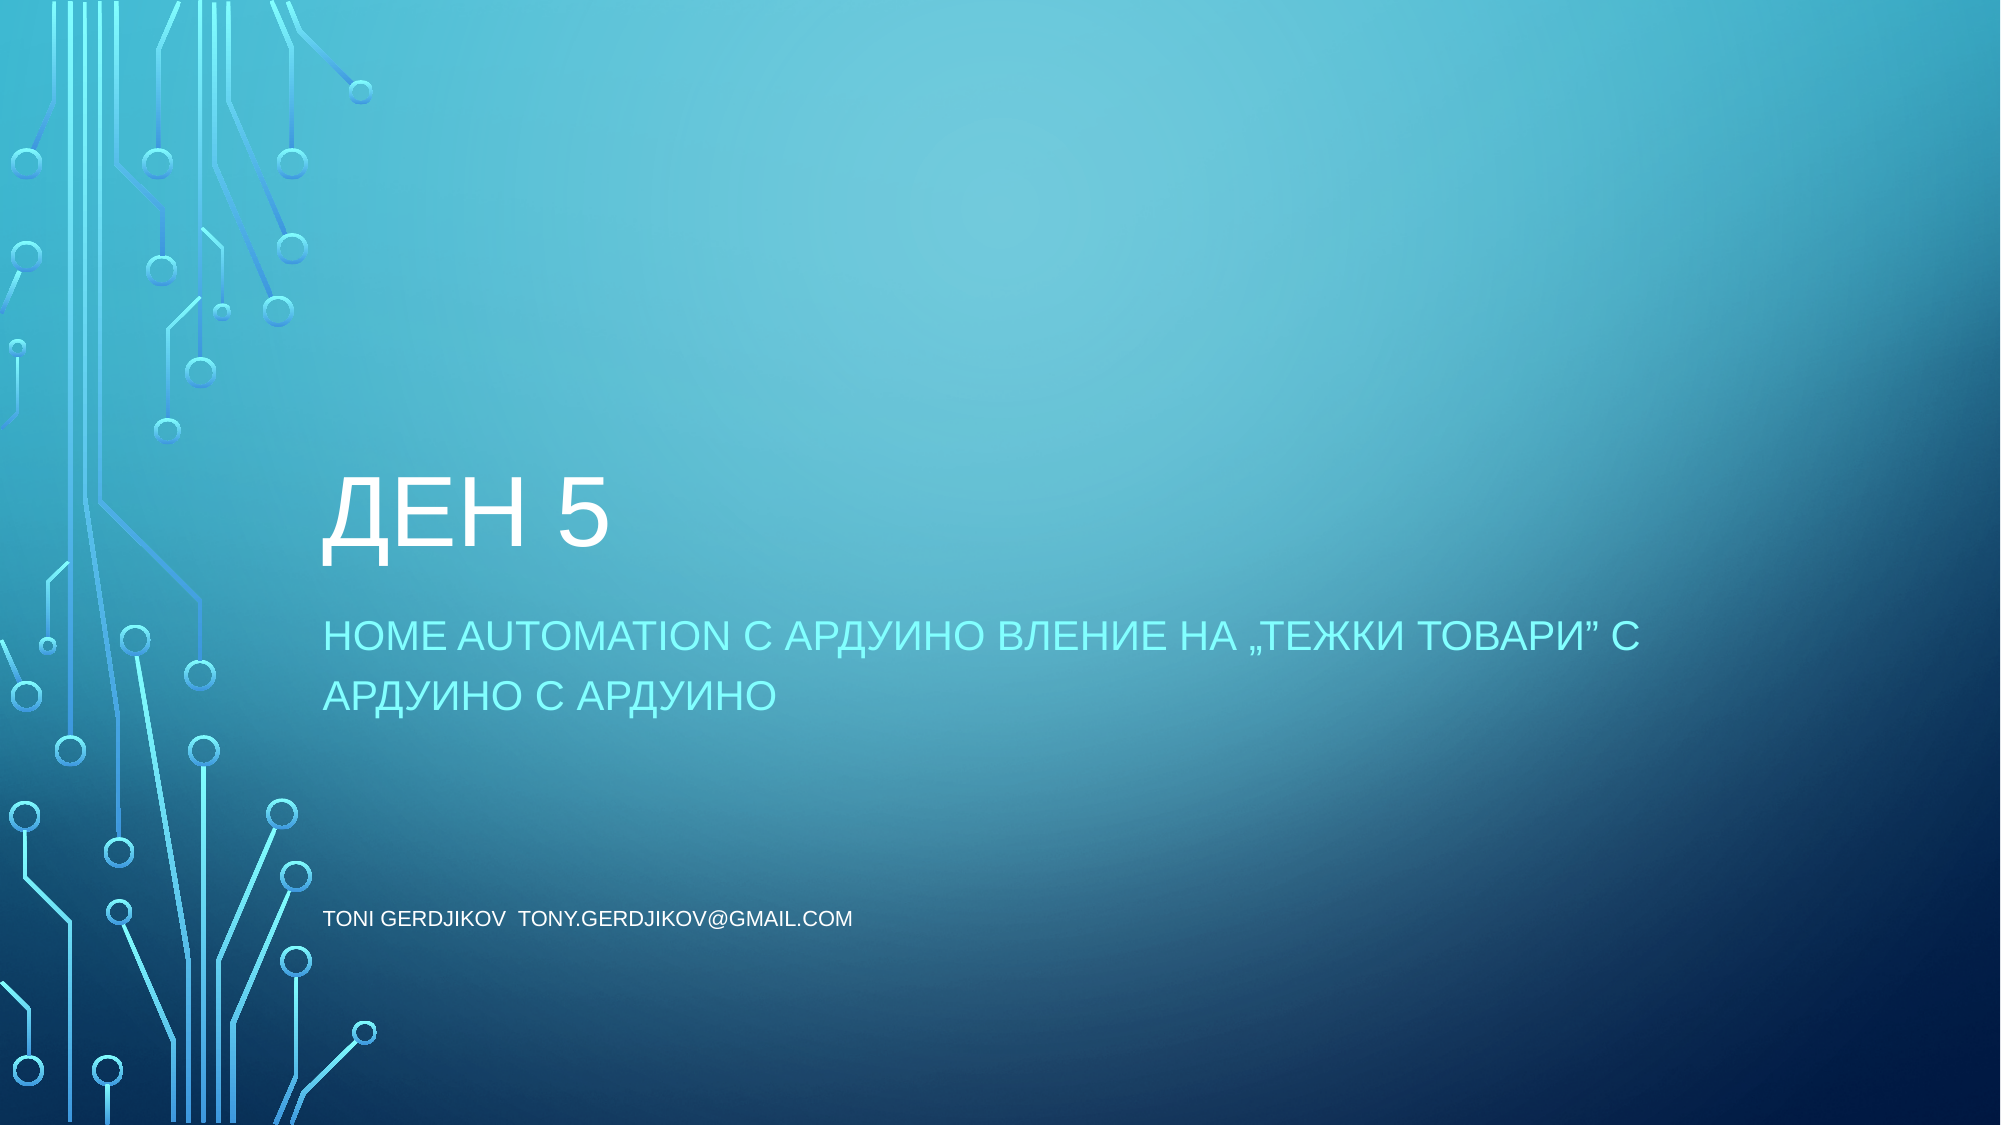

# Ден 5
Home Automation с Ардуино вление на „тежки товари” с Ардуино с Ардуино
Toni Gerdjikov  tony.gerdjikov@gmail.com